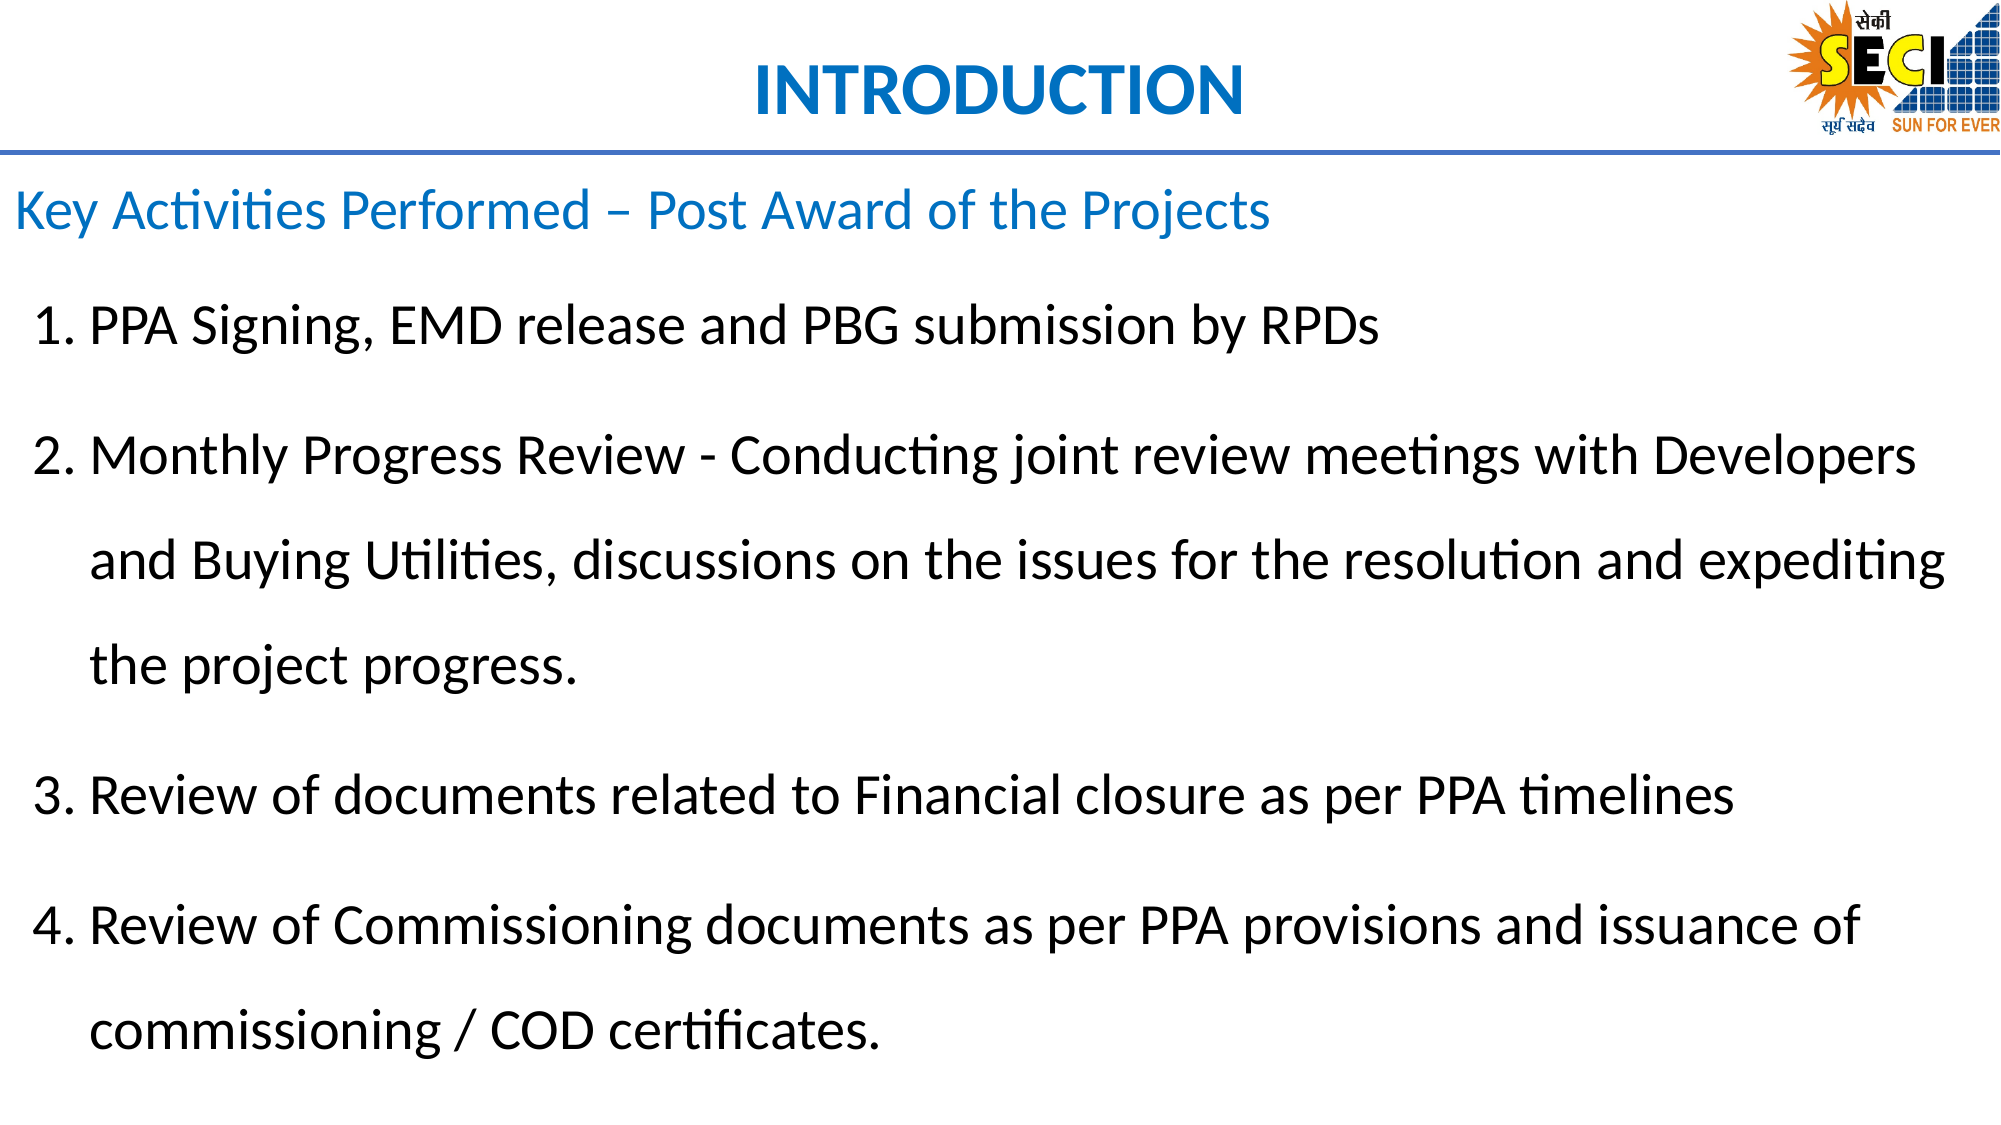

# INTRODUCTION
Key Activities Performed – Post Award of the Projects
PPA Signing, EMD release and PBG submission by RPDs
Monthly Progress Review - Conducting joint review meetings with Developers and Buying Utilities, discussions on the issues for the resolution and expediting the project progress.
Review of documents related to Financial closure as per PPA timelines
Review of Commissioning documents as per PPA provisions and issuance of commissioning / COD certificates.